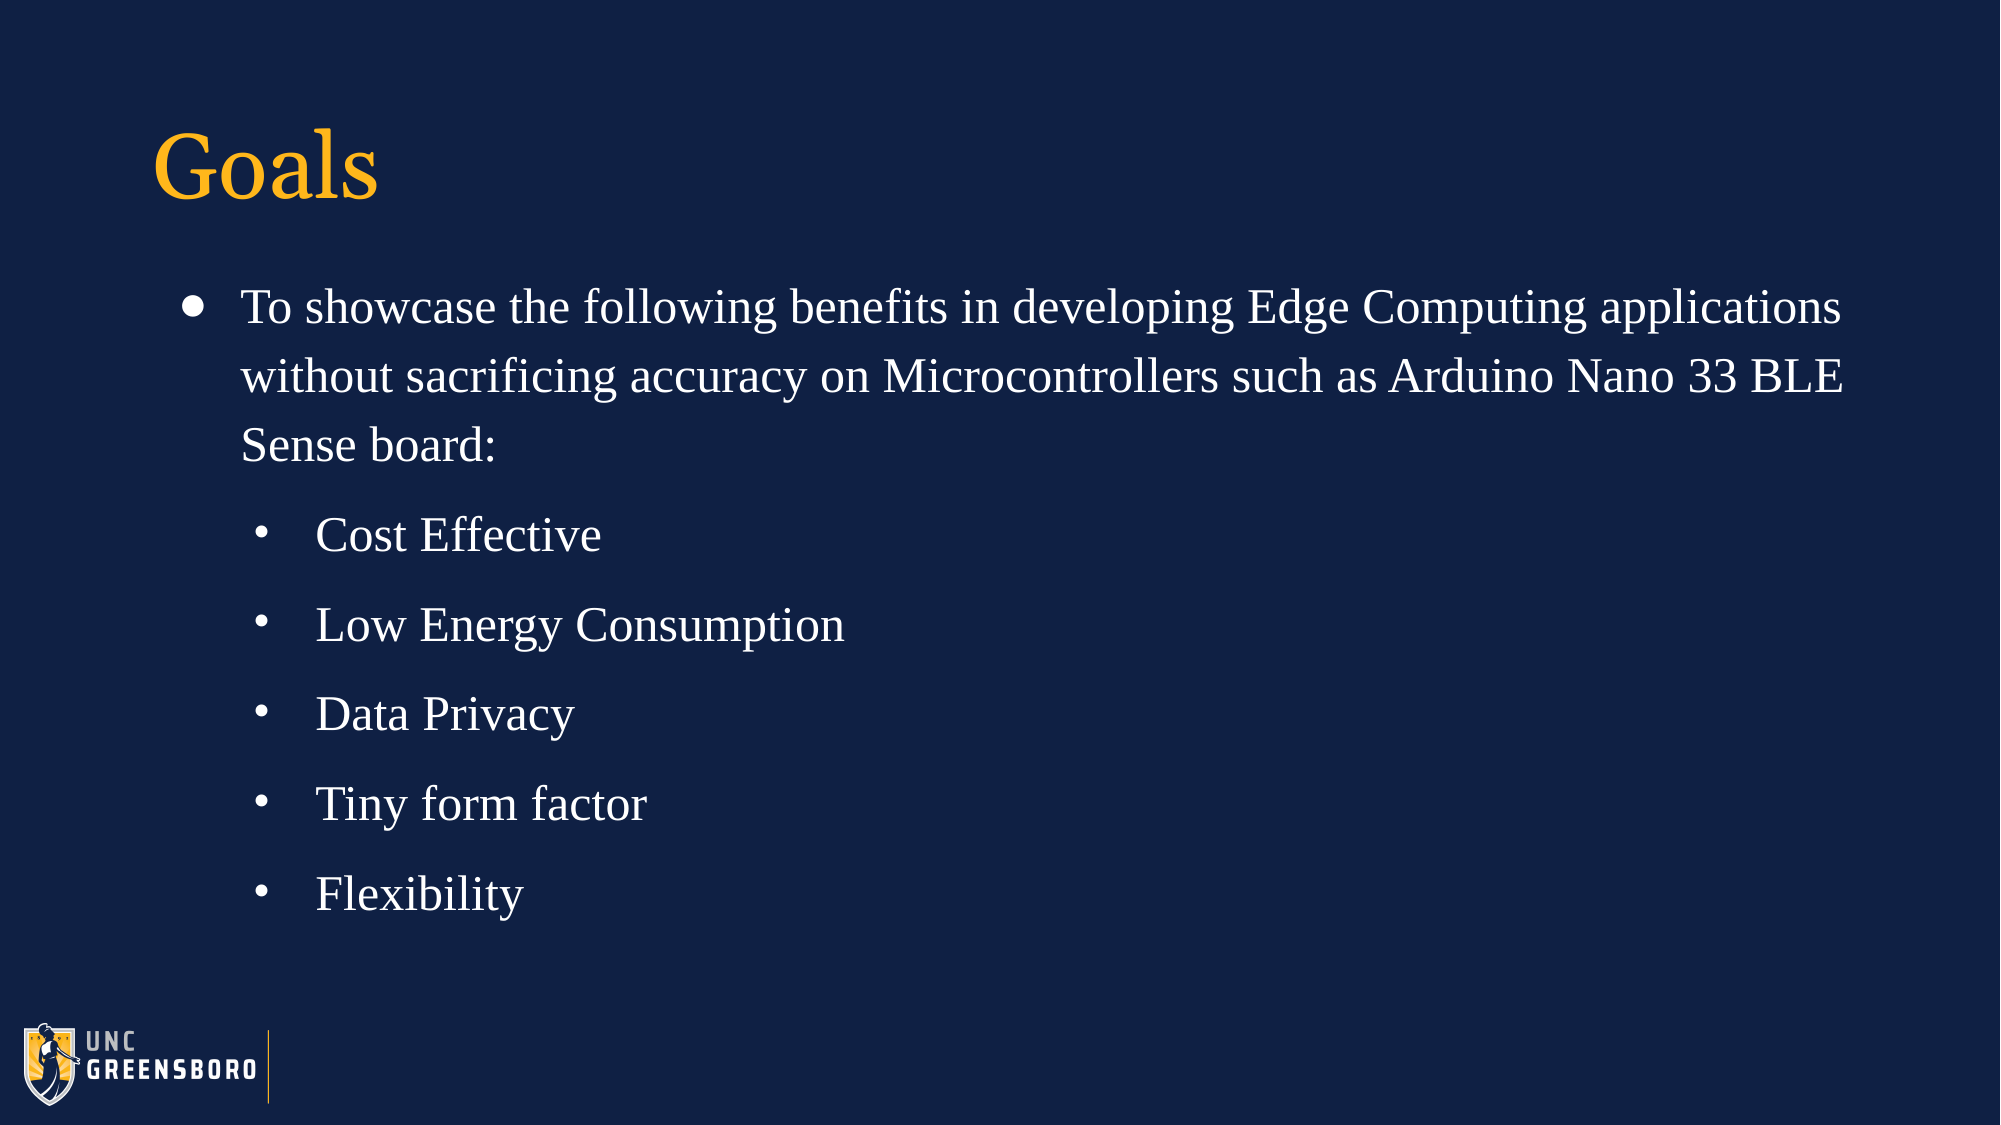

# Goals
To showcase the following benefits in developing Edge Computing applications without sacrificing accuracy on Microcontrollers such as Arduino Nano 33 BLE Sense board:
Cost Effective
Low Energy Consumption
Data Privacy
Tiny form factor
Flexibility